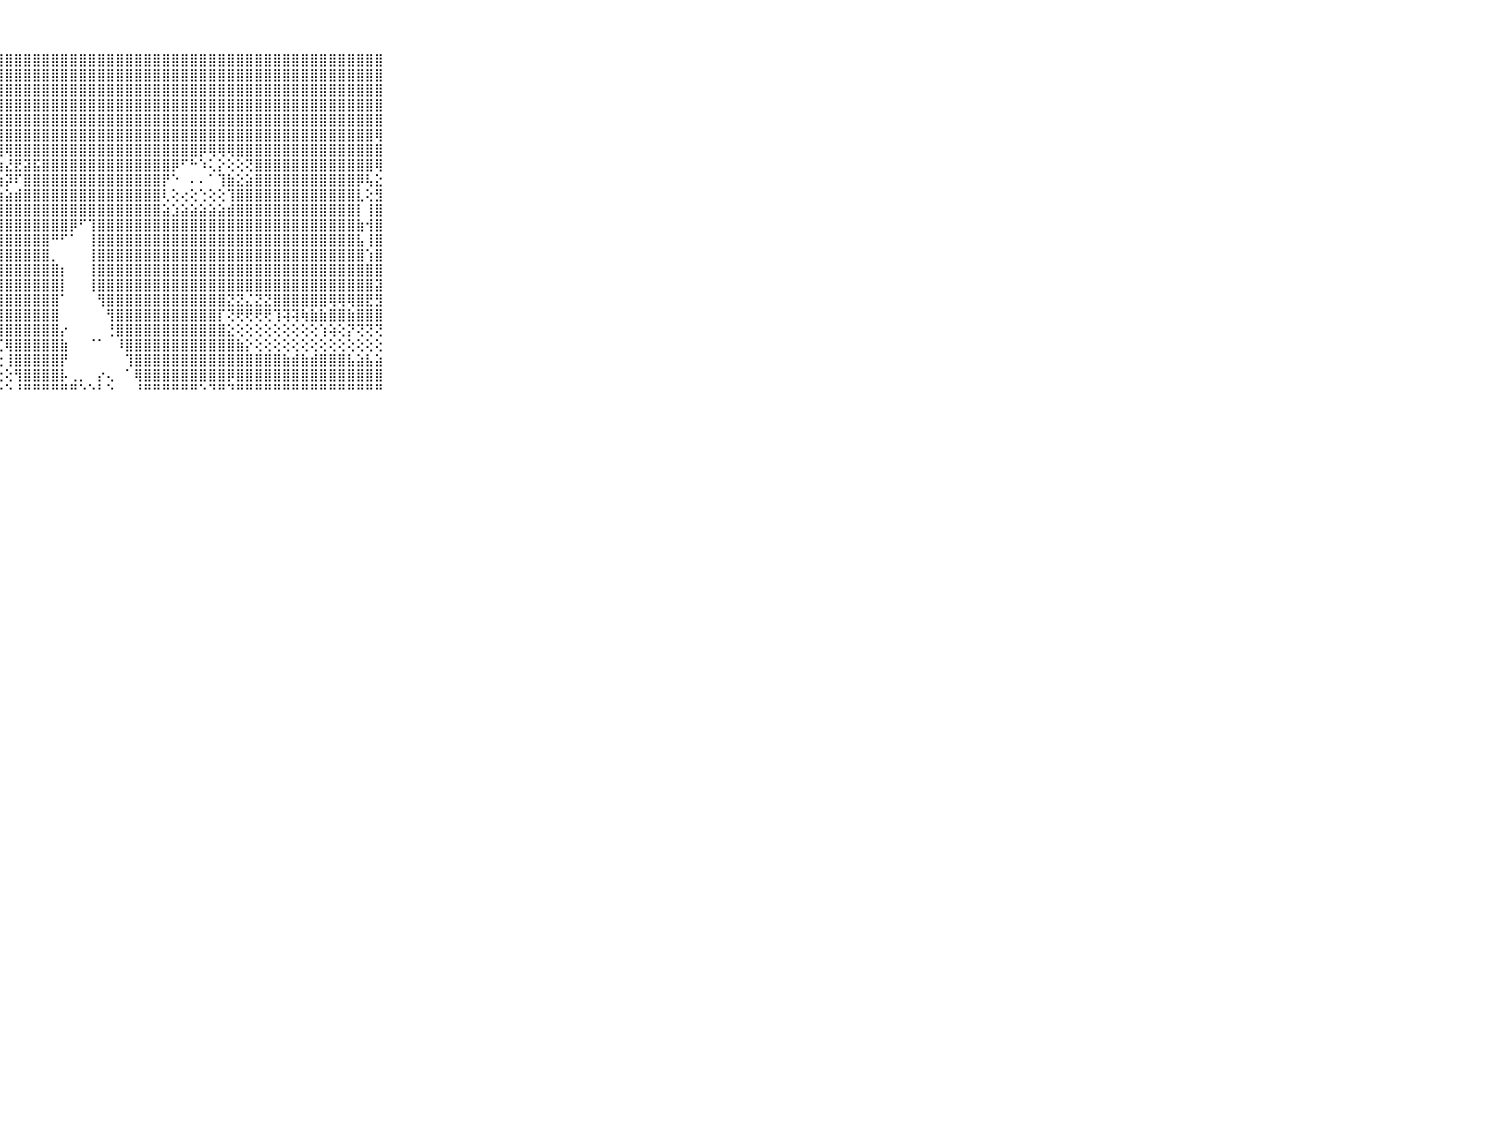

⠀⠀⠀⠀⠀⠀⠀⠀⠀⠀⠀⣿⣿⣿⣿⣿⣿⣿⣿⣿⣿⣿⣿⣿⣿⣿⣿⣿⣿⣿⣿⣿⣿⣿⣿⣿⣿⣿⣿⣿⣿⣿⣿⣿⣿⣿⣿⣿⣿⣿⣿⣿⣿⣿⣿⣿⣿⣿⣿⣿⣿⣿⣿⣿⣿⣿⣿⣿⣿⠀⠀⠀⠀⠀⠀⠀⠀⠀⠀⠀⠀
⠀⠀⠀⠀⠀⠀⠀⠀⠀⠀⠀⣿⣿⣿⣿⣿⣿⣿⣿⣿⣿⣿⣿⣿⣿⣿⣿⣿⣿⣿⣿⣿⣿⣿⣿⣿⣿⣿⣿⣿⣿⣿⣿⣿⣿⣿⣿⣿⣿⣿⣿⣿⣿⣿⣿⣿⣿⣿⣿⣿⣿⣿⣿⣿⣿⣿⣿⣿⣿⠀⠀⠀⠀⠀⠀⠀⠀⠀⠀⠀⠀
⠀⠀⠀⠀⠀⠀⠀⠀⠀⠀⠀⣿⣿⣿⣿⣿⣿⣿⣿⣿⣿⣿⣿⣿⣿⣿⣿⣿⣿⣿⣿⣿⣿⣿⣿⣿⣿⣿⣿⣿⣿⣿⣿⣿⣿⣿⣿⣿⣿⣿⣿⣿⣿⣿⣿⣿⣿⣿⣿⣿⣿⣿⣿⣿⣿⣿⣿⣿⣿⠀⠀⠀⠀⠀⠀⠀⠀⠀⠀⠀⠀
⠀⠀⠀⠀⠀⠀⠀⠀⠀⠀⠀⣿⣿⣿⣿⣿⣿⣿⣿⣿⣿⣿⣿⣿⣿⣿⣿⣿⣿⣿⣿⣿⣿⣿⣿⣿⣿⣿⣿⣿⣿⣿⣿⣿⣿⣿⣿⣿⣿⣿⣿⣿⣿⣿⣿⣿⣿⣿⣿⣿⣿⣿⣿⣿⣿⣿⣿⣿⣿⠀⠀⠀⠀⠀⠀⠀⠀⠀⠀⠀⠀
⠀⠀⠀⠀⠀⠀⠀⠀⠀⠀⠀⣿⣿⣿⣿⣿⣿⣿⣿⣿⣿⣿⣿⣿⣿⣿⣿⣿⣿⣿⣿⣿⣿⣿⣿⣿⣿⣿⣿⣿⣿⣿⣿⣿⣿⣿⣿⣿⣿⣿⣿⣿⣿⣿⣿⣿⣿⣿⣿⣿⣿⣿⣿⣿⣿⣿⣿⣿⣿⠀⠀⠀⠀⠀⠀⠀⠀⠀⠀⠀⠀
⠀⠀⠀⠀⠀⠀⠀⠀⠀⠀⠀⣿⣿⣿⣿⣿⣿⣿⣿⣿⣿⢿⢿⢿⢿⣿⣿⣿⣿⣿⣿⣿⣿⣿⣿⣿⣿⣿⣿⣿⣿⣿⣿⣿⣿⣿⣿⣿⣿⣿⣿⣿⣿⣿⣿⣿⣿⣿⣿⣿⣿⣿⣿⣿⣿⣿⣿⣿⢿⠀⠀⠀⠀⠀⠀⠀⠀⠀⠀⠀⠀
⠀⠀⠀⠀⠀⠀⠀⠀⠀⠀⠀⣿⣿⣿⣿⣿⣿⣿⢫⠕⢕⢕⠱⢵⢕⣕⢝⢻⢿⣿⣿⣿⣿⣿⣿⣿⣿⣿⣿⣿⣿⣿⣿⣿⣿⣿⣿⣿⣿⡿⢿⢿⢿⣿⣿⣿⣿⣿⣿⣿⣿⣿⣿⣿⣿⣿⣿⣿⣿⠀⠀⠀⠀⠀⠀⠀⠀⠀⠀⠀⠀
⠀⠀⠀⠀⠀⠀⠀⠀⠀⠀⠀⣿⣿⣿⣿⡿⢏⢝⢟⢗⢗⢗⢖⢖⢆⢜⢝⢷⣜⣟⣽⣯⣿⣿⣿⣿⣿⣿⣿⣿⣿⣿⣿⣿⣿⣿⡿⠋⠓⠱⢅⡕⢕⢕⢝⣿⣿⣿⣿⣿⣿⣿⣿⣿⣿⣿⣿⣿⢿⠀⠀⠀⠀⠀⠀⠀⠀⠀⠀⠀⠀
⠀⠀⠀⠀⠀⠀⠀⠀⠀⠀⠀⣿⣿⣿⣿⣕⣕⡕⢕⢕⢕⢕⢕⢕⢕⢕⢕⢱⡽⠏⣿⣿⣿⣿⣿⣿⣿⣿⣿⣿⣿⣿⣿⣿⣿⡟⠑⠀⠄⠄⠁⢹⣷⣕⣵⣿⣿⣿⣿⣿⣿⣿⣿⣿⣿⣿⡿⢧⣕⠀⠀⠀⠀⠀⠀⠀⠀⠀⠀⠀⠀
⠀⠀⠀⠀⠀⠀⠀⠀⠀⠀⠀⣿⣿⣿⣿⣿⣿⣿⣿⣿⣿⣷⣷⣷⣷⣵⣵⣵⣵⣾⣿⣿⣿⣿⣿⣿⣿⣿⣿⣿⣿⣿⣿⣿⣿⢇⢕⢔⢕⢑⢕⢕⢹⣿⣿⣿⣿⣿⣿⣿⣿⣿⣿⣿⣿⣿⣇⢕⣻⠀⠀⠀⠀⠀⠀⠀⠀⠀⠀⠀⠀
⠀⠀⠀⠀⠀⠀⠀⠀⠀⠀⠀⣿⣿⣿⣿⣿⣿⣿⣿⣿⣿⣿⣿⣿⣿⣿⣿⣿⣿⣿⣿⣿⣿⣿⣿⣿⣿⣿⣿⣿⣿⣿⣿⣿⣿⣵⣱⣵⣵⣵⣵⣵⣾⣿⣿⣿⣿⣿⣿⣿⣿⣿⣿⣿⣿⣿⡇⢸⣿⠀⠀⠀⠀⠀⠀⠀⠀⠀⠀⠀⠀
⠀⠀⠀⠀⠀⠀⠀⠀⠀⠀⠀⣿⣿⣿⣿⣿⣿⣿⣿⣿⣿⣿⣿⣿⣿⣿⣿⣿⣿⣿⣿⣿⣿⣿⣿⡿⠋⢹⣿⣿⣿⣿⣿⣿⣿⣿⣿⣿⣿⣿⣿⣿⣿⣿⣿⣿⣿⣿⣿⣿⣿⣿⣿⣿⣿⣿⣷⢺⣿⠀⠀⠀⠀⠀⠀⠀⠀⠀⠀⠀⠀
⠀⠀⠀⠀⠀⠀⠀⠀⠀⠀⠀⣿⣿⣿⣿⣿⣿⣿⣿⣿⣿⣿⣿⣿⣿⣿⣿⣿⣿⣿⣿⣿⣿⠛⠋⠁⠀⢸⣿⣿⣿⣿⣿⣿⣿⣿⣿⣿⣿⣿⣿⣿⣿⣿⣿⣿⣿⣿⣿⣿⣿⣿⣿⣿⣿⣿⣧⢸⣿⠀⠀⠀⠀⠀⠀⠀⠀⠀⠀⠀⠀
⠀⠀⠀⠀⠀⠀⠀⠀⠀⠀⠀⣿⣿⣿⣿⣿⣿⣿⣿⣿⣿⣿⣿⣿⣿⣿⣿⣿⣿⣿⣿⣿⣿⡀⠀⠀⠀⢸⣿⣿⣿⣿⣿⣿⣿⣿⣿⣿⣿⣿⣿⣿⣿⣿⣿⣿⣿⣿⣿⣿⣿⣿⣿⣿⣿⣿⣿⢱⣿⠀⠀⠀⠀⠀⠀⠀⠀⠀⠀⠀⠀
⠀⠀⠀⠀⠀⠀⠀⠀⠀⠀⠀⣿⣿⣿⣿⣿⣿⣿⣿⣿⣿⣿⣿⣿⣿⣿⣿⣿⣿⣿⣿⣿⣿⣿⡆⠀⠀⢸⣿⣿⣿⣿⣿⣿⣿⣿⣿⣿⣿⣿⣿⣿⣿⣿⣿⣿⣿⣿⣿⣿⣿⣿⣿⣿⣿⣿⣿⣿⣿⠀⠀⠀⠀⠀⠀⠀⠀⠀⠀⠀⠀
⠀⠀⠀⠀⠀⠀⠀⠀⠀⠀⠀⣾⣿⣿⣿⣿⣿⣿⣿⣿⣿⣿⣿⣿⣿⣿⣿⣿⣿⣿⣿⣿⣿⣿⡇⠀⠀⢸⣿⣿⣿⣿⣿⣿⣿⣿⣿⣿⣿⣿⣿⣿⣿⣿⣿⣿⣿⣿⣿⣿⣿⣿⣿⣿⣿⣿⣿⣿⣽⠀⠀⠀⠀⠀⠀⠀⠀⠀⠀⠀⠀
⠀⠀⠀⠀⠀⠀⠀⠀⠀⠀⠀⣿⣿⣿⣿⣿⣿⣿⣿⣿⣿⣿⣿⣿⣿⣿⣿⣿⣿⣿⣿⣿⣿⣿⠁⠀⠀⠀⢻⣿⣿⣿⣿⣿⣿⣿⣿⣿⣿⣿⣿⣿⣝⣝⣌⣝⣝⣿⣿⣿⣿⣿⣿⢿⢿⢿⣿⣟⣻⠀⠀⠀⠀⠀⠀⠀⠀⠀⠀⠀⠀
⠀⠀⠀⠀⠀⠀⠀⠀⠀⠀⠀⣿⣿⣿⣿⣿⣿⣿⣿⡿⢿⢿⢿⣿⣿⣿⣿⣿⣿⣿⣿⣿⣿⣿⠀⠀⠀⠀⠀⢻⣿⣿⣿⣿⣿⣿⣿⣿⣿⣿⣿⡏⢝⢟⢟⢟⢟⢹⢽⢽⢷⣷⣷⣿⣿⣷⣿⣿⣿⠀⠀⠀⠀⠀⠀⠀⠀⠀⠀⠀⠀
⠀⠀⠀⠀⠀⠀⠀⠀⠀⠀⠀⣿⣿⣿⣿⣿⣻⣿⣿⣿⣷⣾⣿⣿⣿⣿⣽⣿⣿⣿⣿⣿⣿⣿⡔⠀⠀⠀⠀⢘⣿⣿⣿⣿⣿⣿⣿⣿⣿⣿⣿⣿⣕⢕⢕⢕⢕⢕⢕⢕⢕⢕⢱⢵⢕⡝⢝⢝⢝⠀⠀⠀⠀⠀⠀⠀⠀⠀⠀⠀⠀
⠀⠀⠀⠀⠀⠀⠀⠀⠀⠀⠀⣿⣿⣿⣿⡿⢿⢿⠿⠿⢟⢟⢛⢛⢙⢝⢍⢍⢿⣿⣿⣿⣿⣿⣷⠀⠀⠈⠁⠀⠸⣿⣿⣿⣿⣿⣿⣿⣿⣿⣿⣿⣿⣷⡕⢕⢕⢕⢕⢕⢕⢕⢕⢕⢕⢕⢕⢕⢕⠀⠀⠀⠀⠀⠀⠀⠀⠀⠀⠀⠀
⠀⠀⠀⠀⠀⠀⠀⠀⠀⠀⠀⠁⢁⢅⢄⢔⢔⢔⢕⢕⢕⢕⢕⢕⢕⢕⢕⢕⢸⣿⣿⣿⣿⣿⡟⠀⠀⠀⠀⠀⠀⢹⣿⣿⣿⣿⣿⣿⣿⣿⣿⣿⣿⣿⣿⣿⣿⣿⣷⣾⣷⣾⣿⣿⣿⣧⣵⣧⣵⠀⠀⠀⠀⠀⠀⠀⠀⠀⠀⠀⠀
⠀⠀⠀⠀⠀⠀⠀⠀⠀⠀⠀⠀⢐⢕⢕⢕⢕⢕⢕⢕⢕⢕⢕⢕⢕⢕⢕⢕⢕⢻⣿⣿⣿⣿⡧⢀⡀⠀⡔⢄⠀⠁⢿⣿⣿⣿⣿⣿⣿⣿⣿⣿⡿⣿⣿⣿⣿⣿⣿⣿⣿⣿⣿⣿⣿⣿⣿⣿⣿⠀⠀⠀⠀⠀⠀⠀⠀⠀⠀⠀⠀
⠀⠀⠀⠀⠀⠀⠀⠀⠀⠀⠀⠀⠑⠑⠑⠑⠑⠑⠑⠑⠑⠑⠑⠑⠑⠑⠑⠑⠑⠘⠛⠛⠛⠛⠛⠛⠑⠑⠃⠑⠀⠀⠘⠛⠛⠛⠛⠛⠛⠑⠙⠛⠙⠛⠛⠛⠛⠛⠛⠛⠛⠛⠛⠛⠛⠛⠛⠛⠛⠀⠀⠀⠀⠀⠀⠀⠀⠀⠀⠀⠀